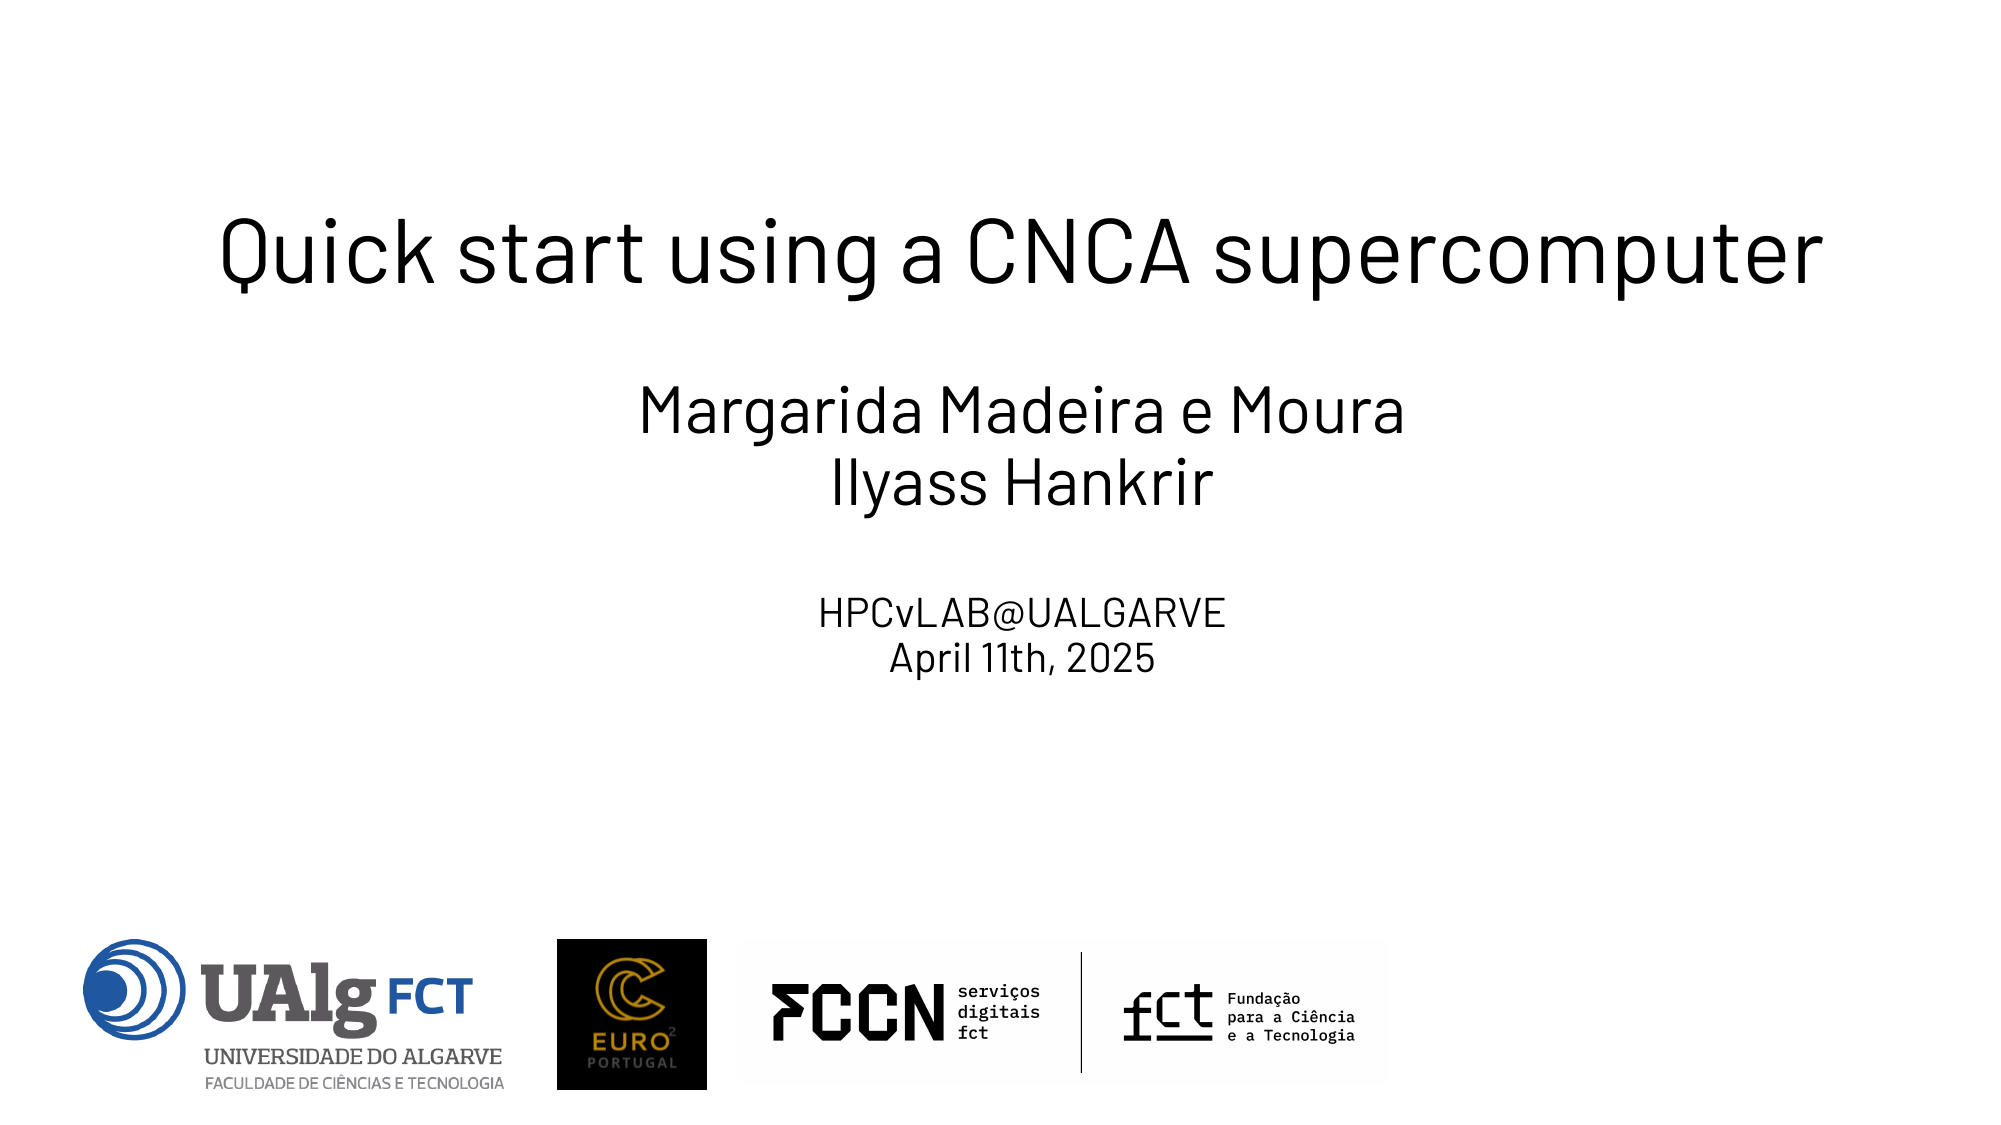

# Quick start using a CNCA supercomputer Margarida Madeira e Moura Ilyass Hankrir HPCvLAB@UALGARVE April 11th, 2025